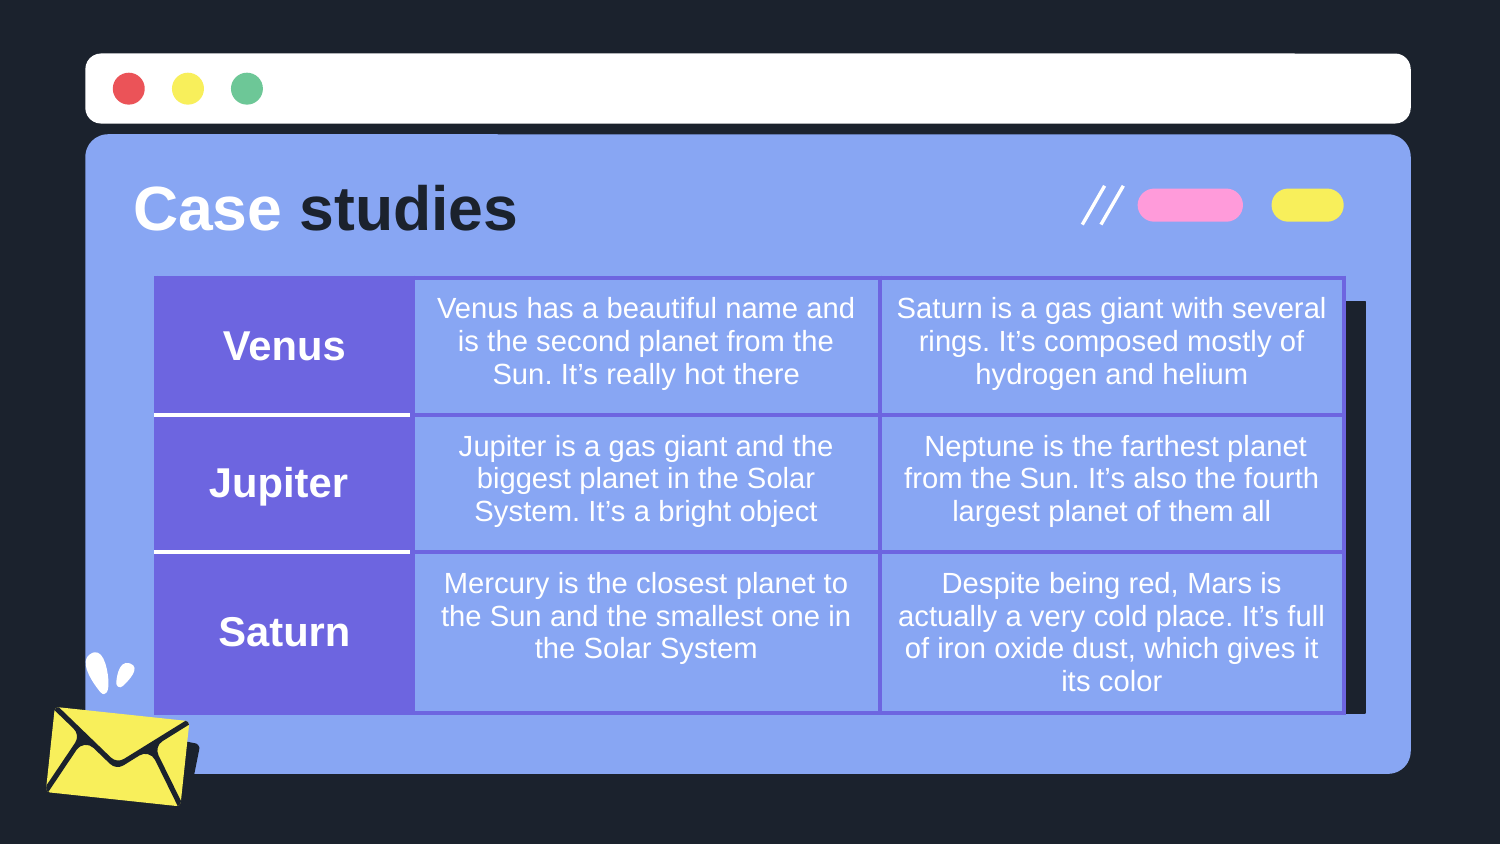

# Case studies
| Venus | Venus has a beautiful name and is the second planet from the Sun. It’s really hot there | Saturn is a gas giant with several rings. It’s composed mostly of hydrogen and helium |
| --- | --- | --- |
| Jupiter | Jupiter is a gas giant and the biggest planet in the Solar System. It’s a bright object | Neptune is the farthest planet from the Sun. It’s also the fourth largest planet of them all |
| Saturn | Mercury is the closest planet to the Sun and the smallest one in the Solar System | Despite being red, Mars is actually a very cold place. It’s full of iron oxide dust, which gives it its color |